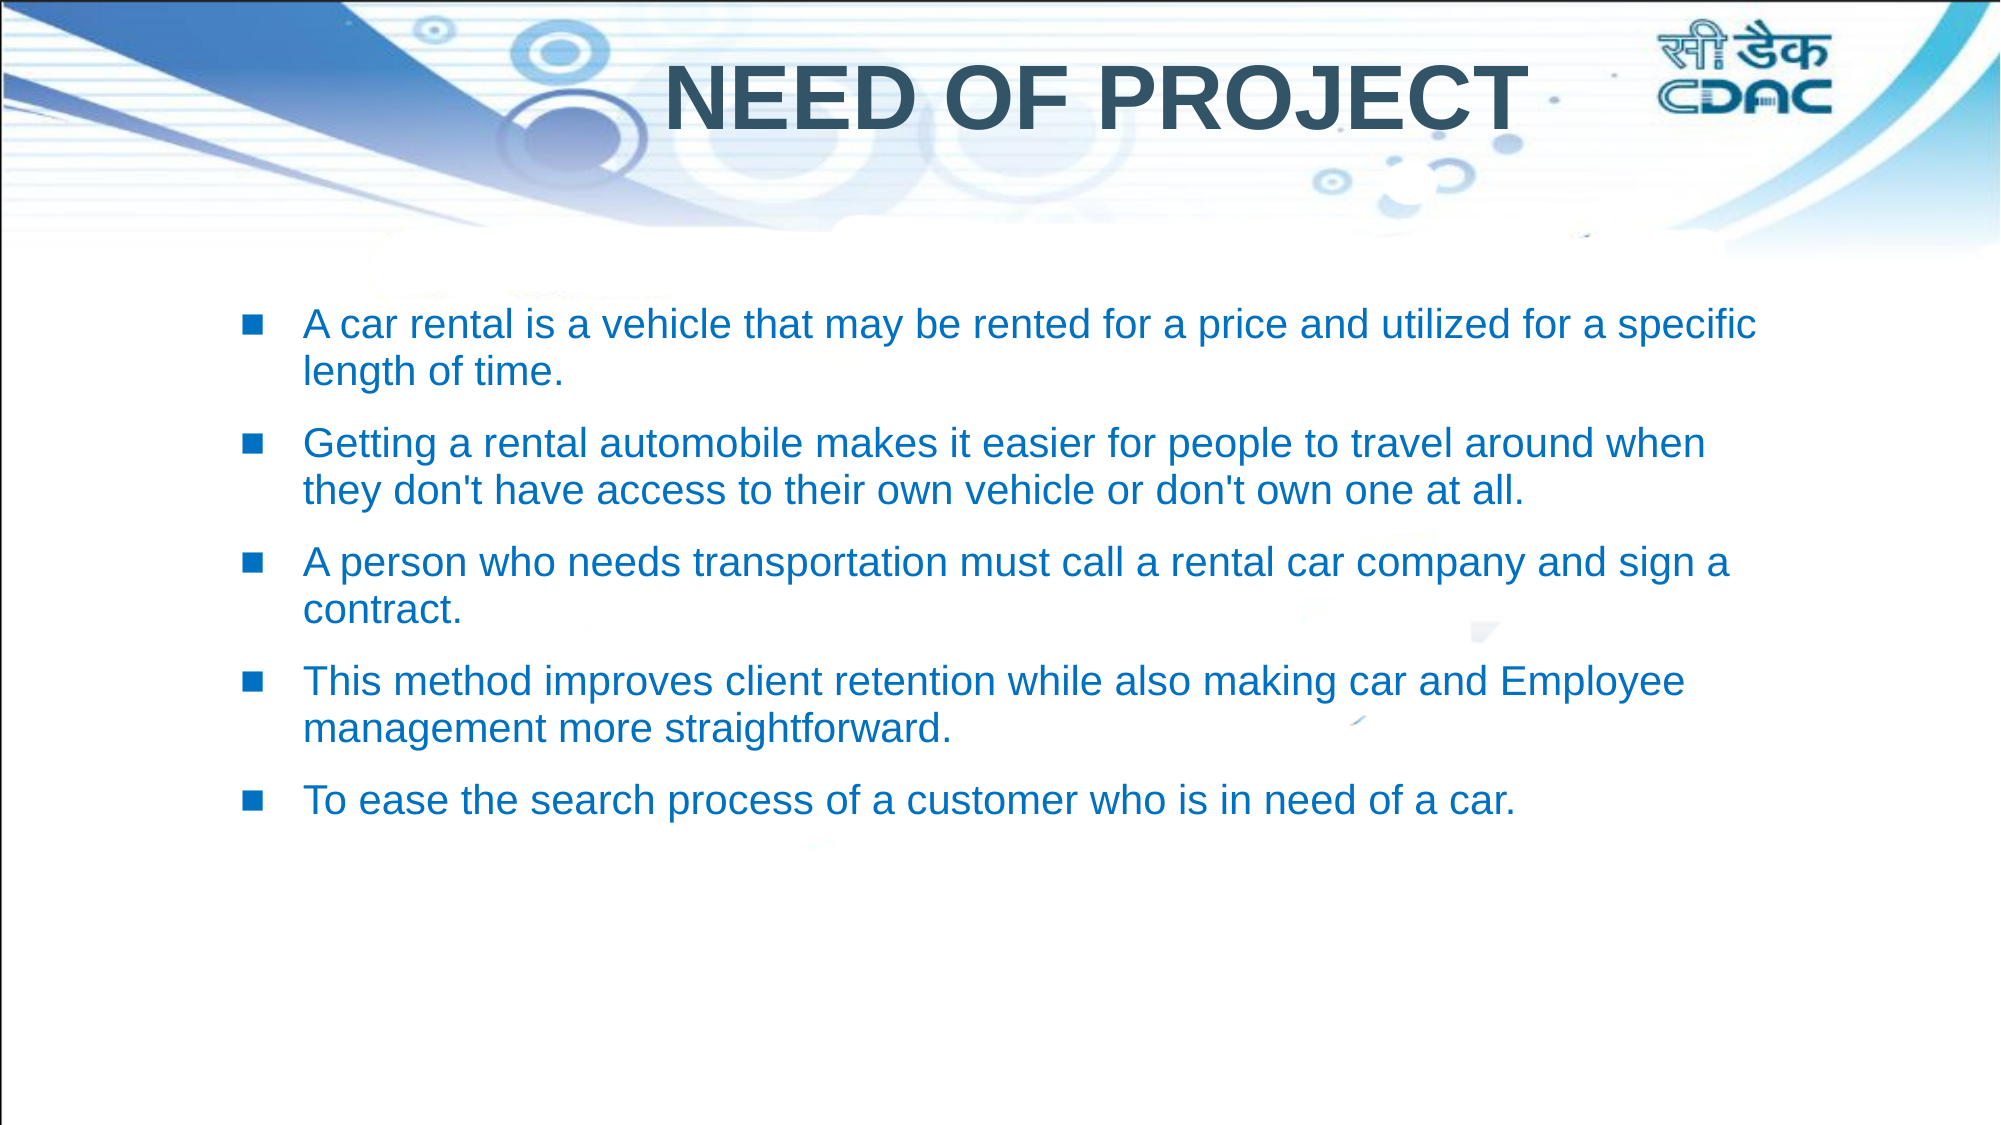

# NEED OF PROJECT
A car rental is a vehicle that may be rented for a price and utilized for a specific length of time.
Getting a rental automobile makes it easier for people to travel around when they don't have access to their own vehicle or don't own one at all.
A person who needs transportation must call a rental car company and sign a contract.
This method improves client retention while also making car and Employee management more straightforward.
To ease the search process of a customer who is in need of a car.